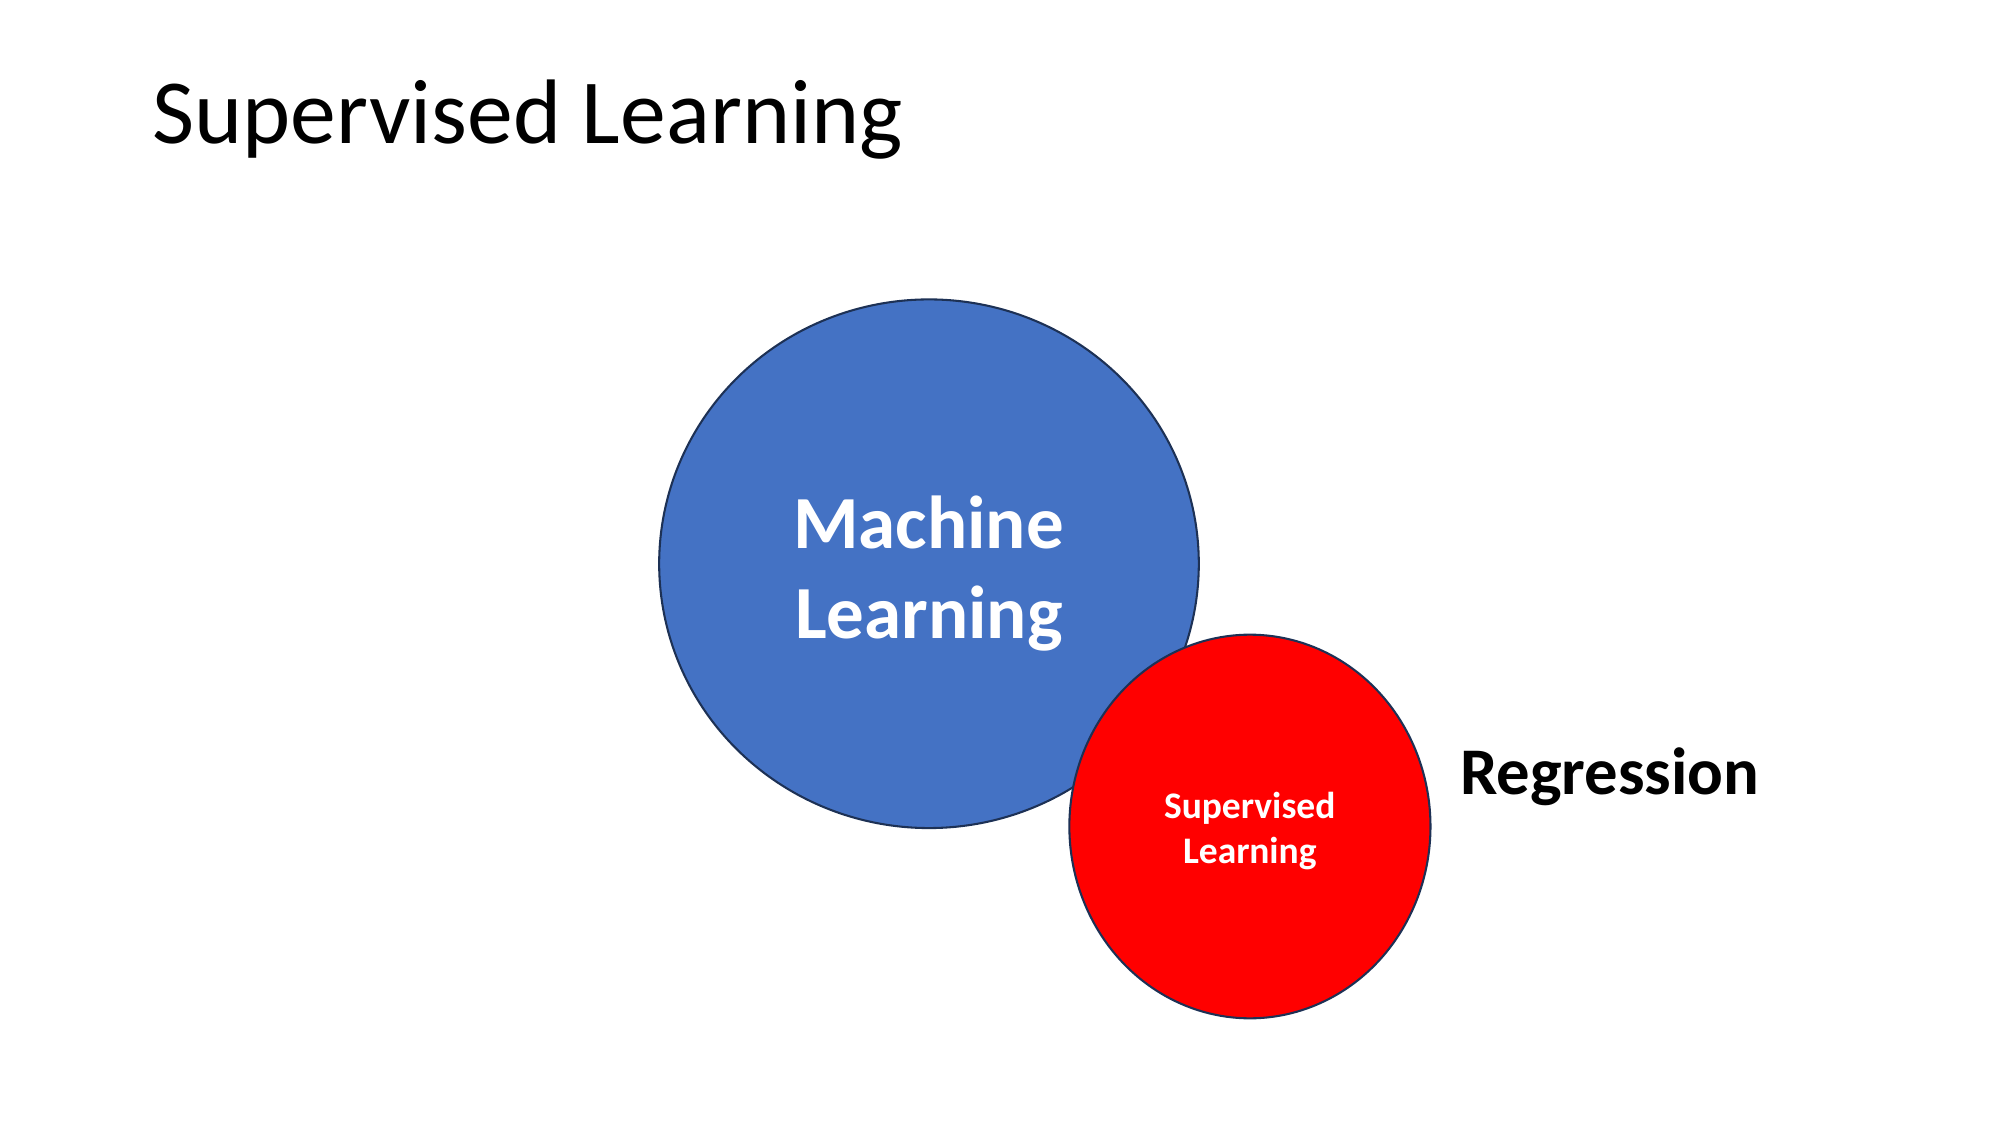

# Supervised Learning
Machine Learning
Supervised Learning
Regression